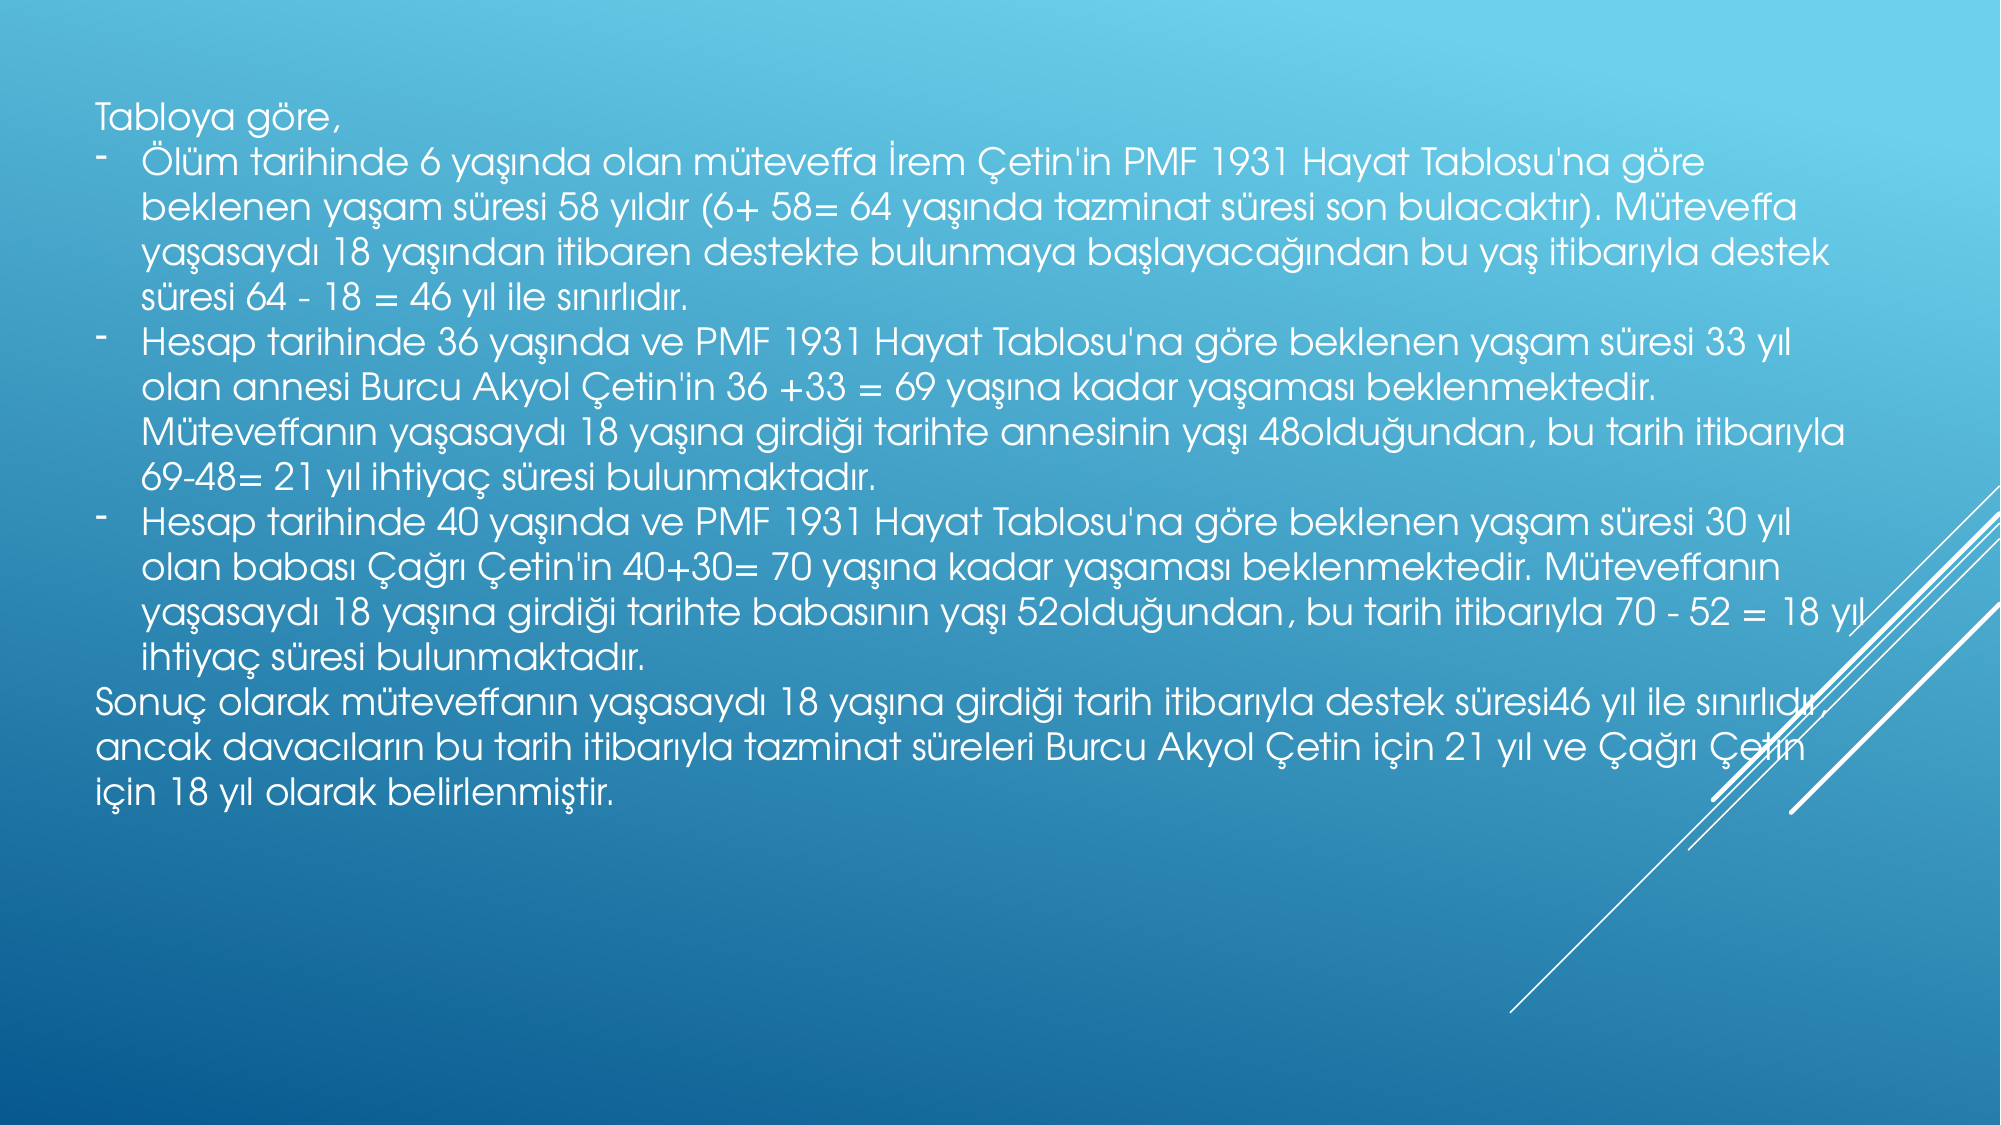

Tabloya göre,
Ölüm tarihinde 6 yaşında olan müteveffa İrem Çetin'in PMF 1931 Hayat Tablosu'na göre beklenen yaşam süresi 58 yıldır (6+ 58= 64 yaşında tazminat süresi son bulacaktır). Müteveffa yaşasaydı 18 yaşından itibaren destekte bulunmaya başlayacağından bu yaş itibarıyla destek süresi 64 - 18 = 46 yıl ile sınırlıdır.
Hesap tarihinde 36 yaşında ve PMF 1931 Hayat Tablosu'na göre beklenen yaşam süresi 33 yıl olan annesi Burcu Akyol Çetin'in 36 +33 = 69 yaşına kadar yaşaması beklenmektedir. Müteveffanın yaşasaydı 18 yaşına girdiği tarihte annesinin yaşı 48olduğundan, bu tarih itibarıyla 69-48= 21 yıl ihtiyaç süresi bulunmaktadır.
Hesap tarihinde 40 yaşında ve PMF 1931 Hayat Tablosu'na göre beklenen yaşam süresi 30 yıl olan babası Çağrı Çetin'in 40+30= 70 yaşına kadar yaşaması beklenmektedir. Müteveffanın yaşasaydı 18 yaşına girdiği tarihte babasının yaşı 52olduğundan, bu tarih itibarıyla 70 - 52 = 18 yıl ihtiyaç süresi bulunmaktadır.
Sonuç olarak müteveffanın yaşasaydı 18 yaşına girdiği tarih itibarıyla destek süresi46 yıl ile sınırlıdır, ancak davacıların bu tarih itibarıyla tazminat süreleri Burcu Akyol Çetin için 21 yıl ve Çağrı Çetin için 18 yıl olarak belirlenmiştir.